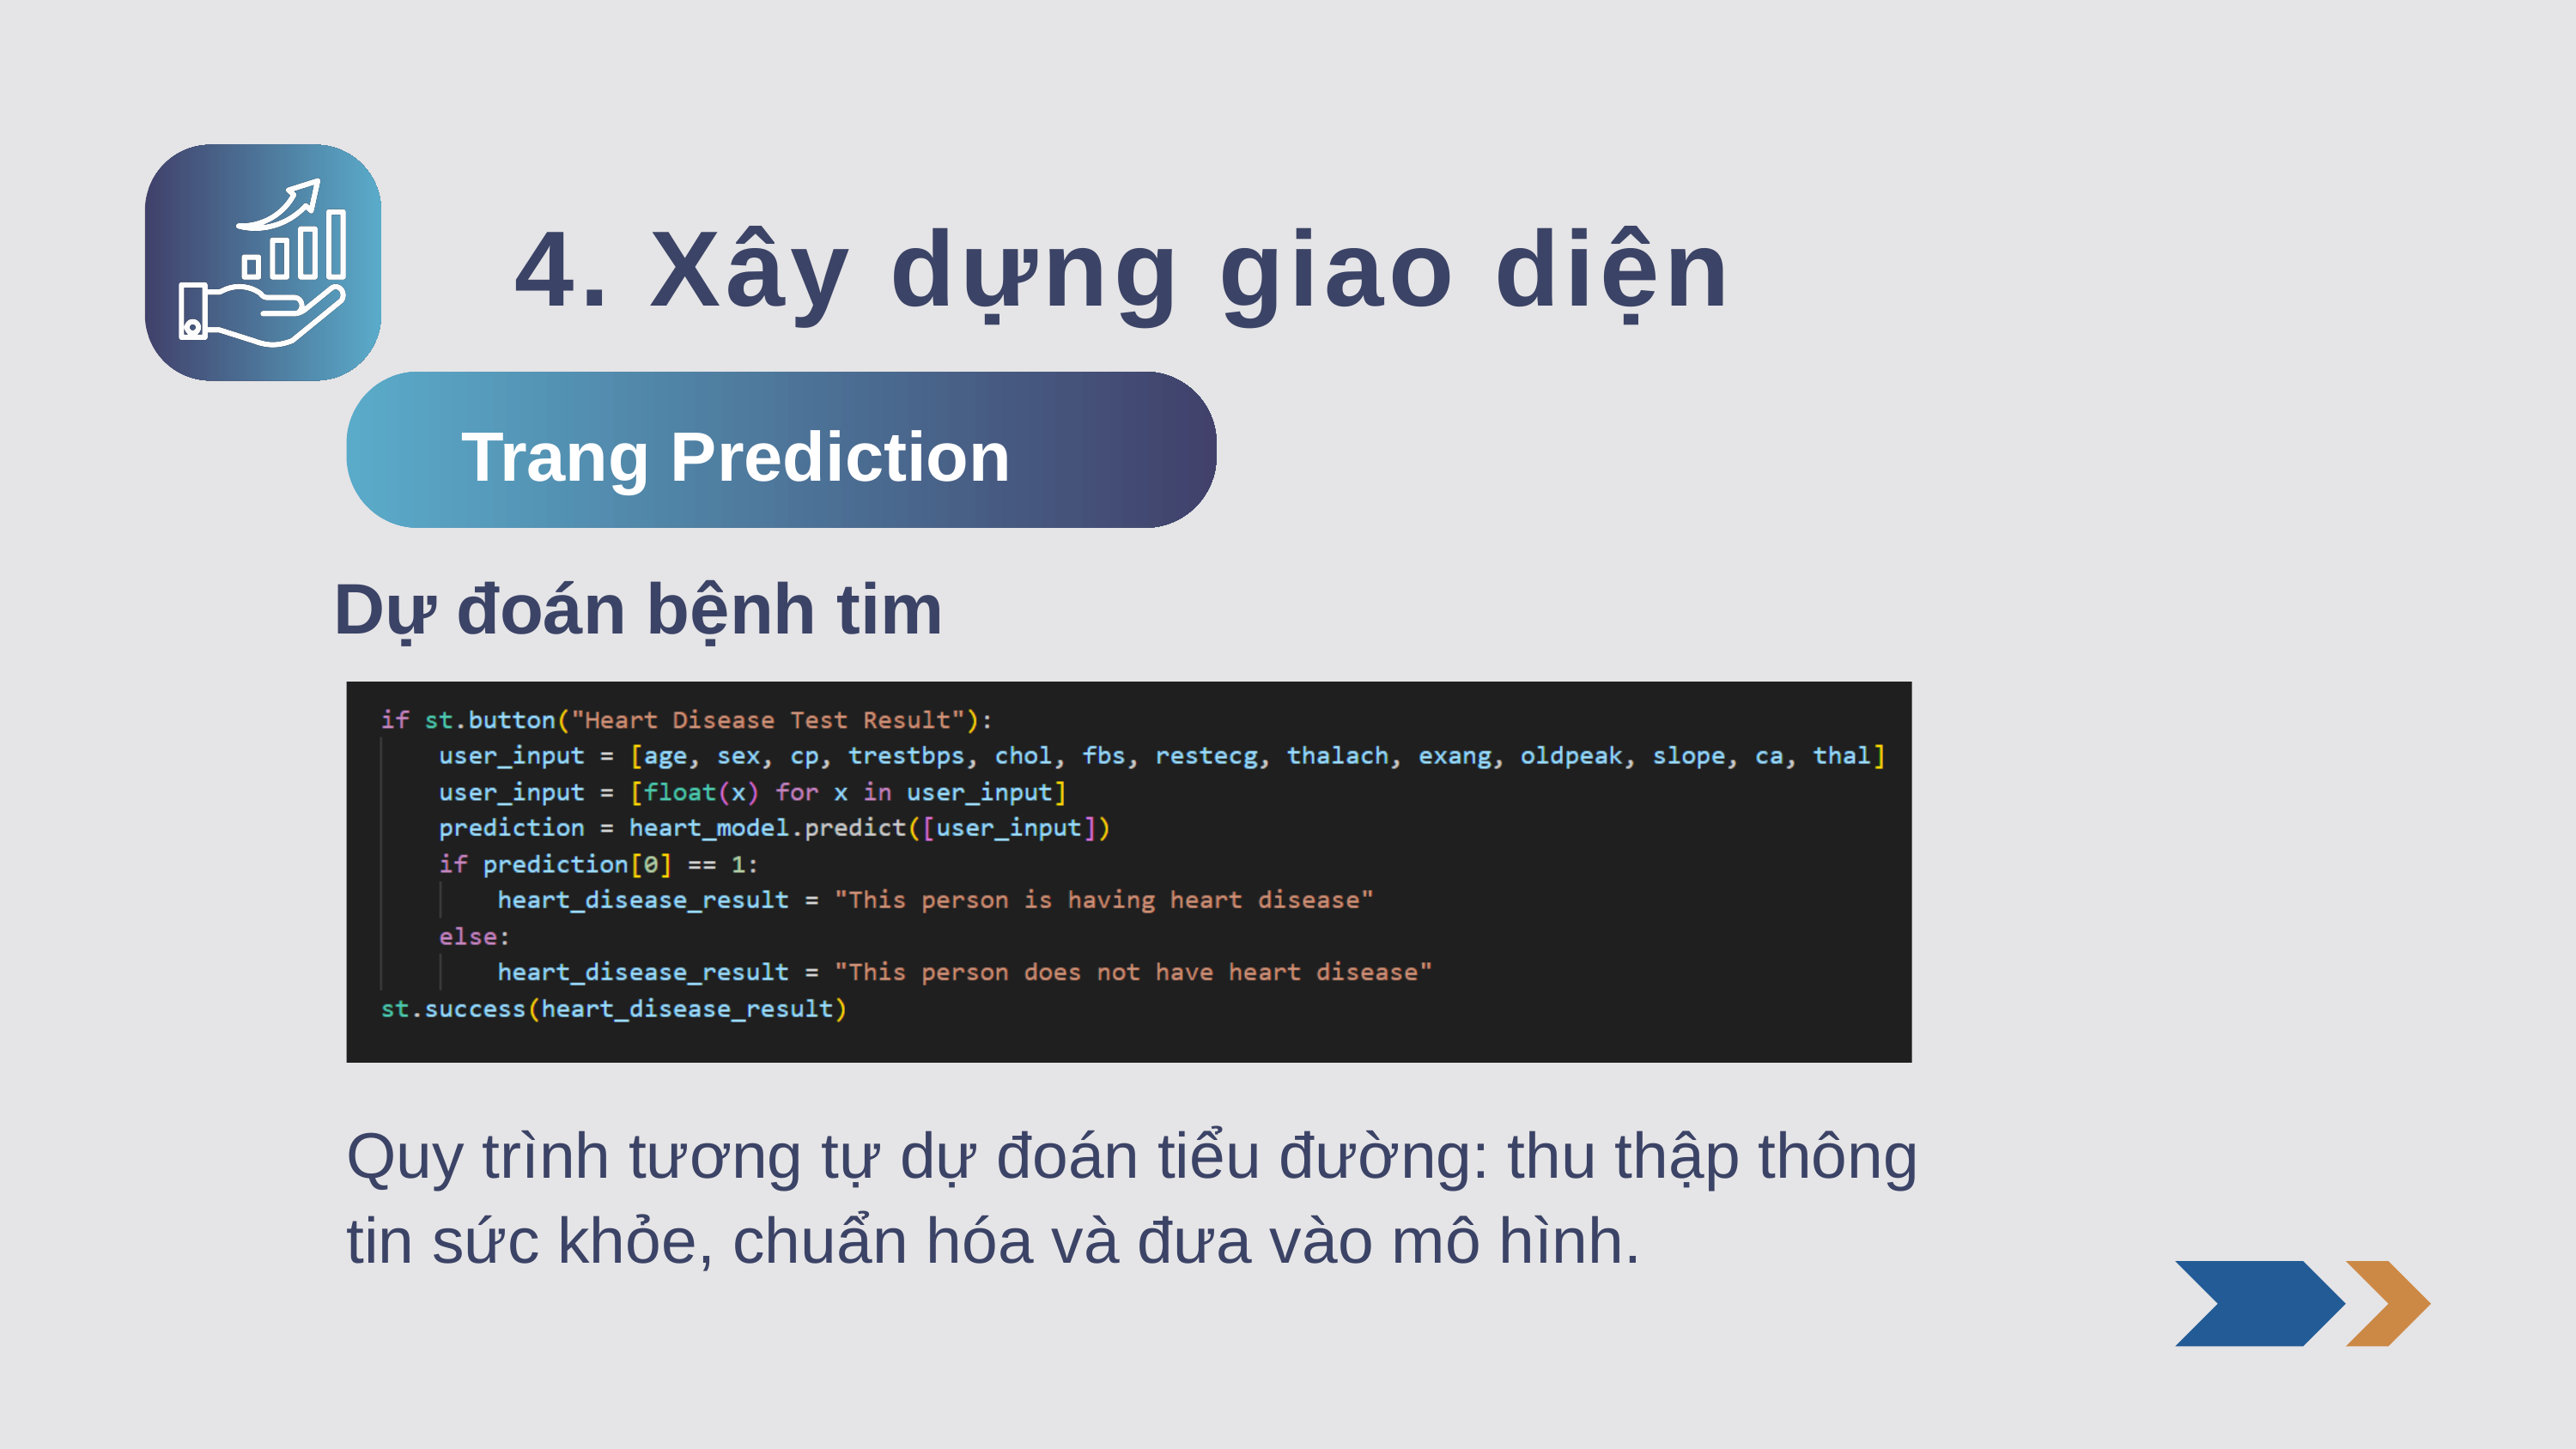

4. Xây dựng giao diện

Trang Prediction
Dự đoán bệnh tim

Quy trình tương tự dự đoán tiểu đường: thu thập thông tin sức khỏe, chuẩn hóa và đưa vào mô hình.